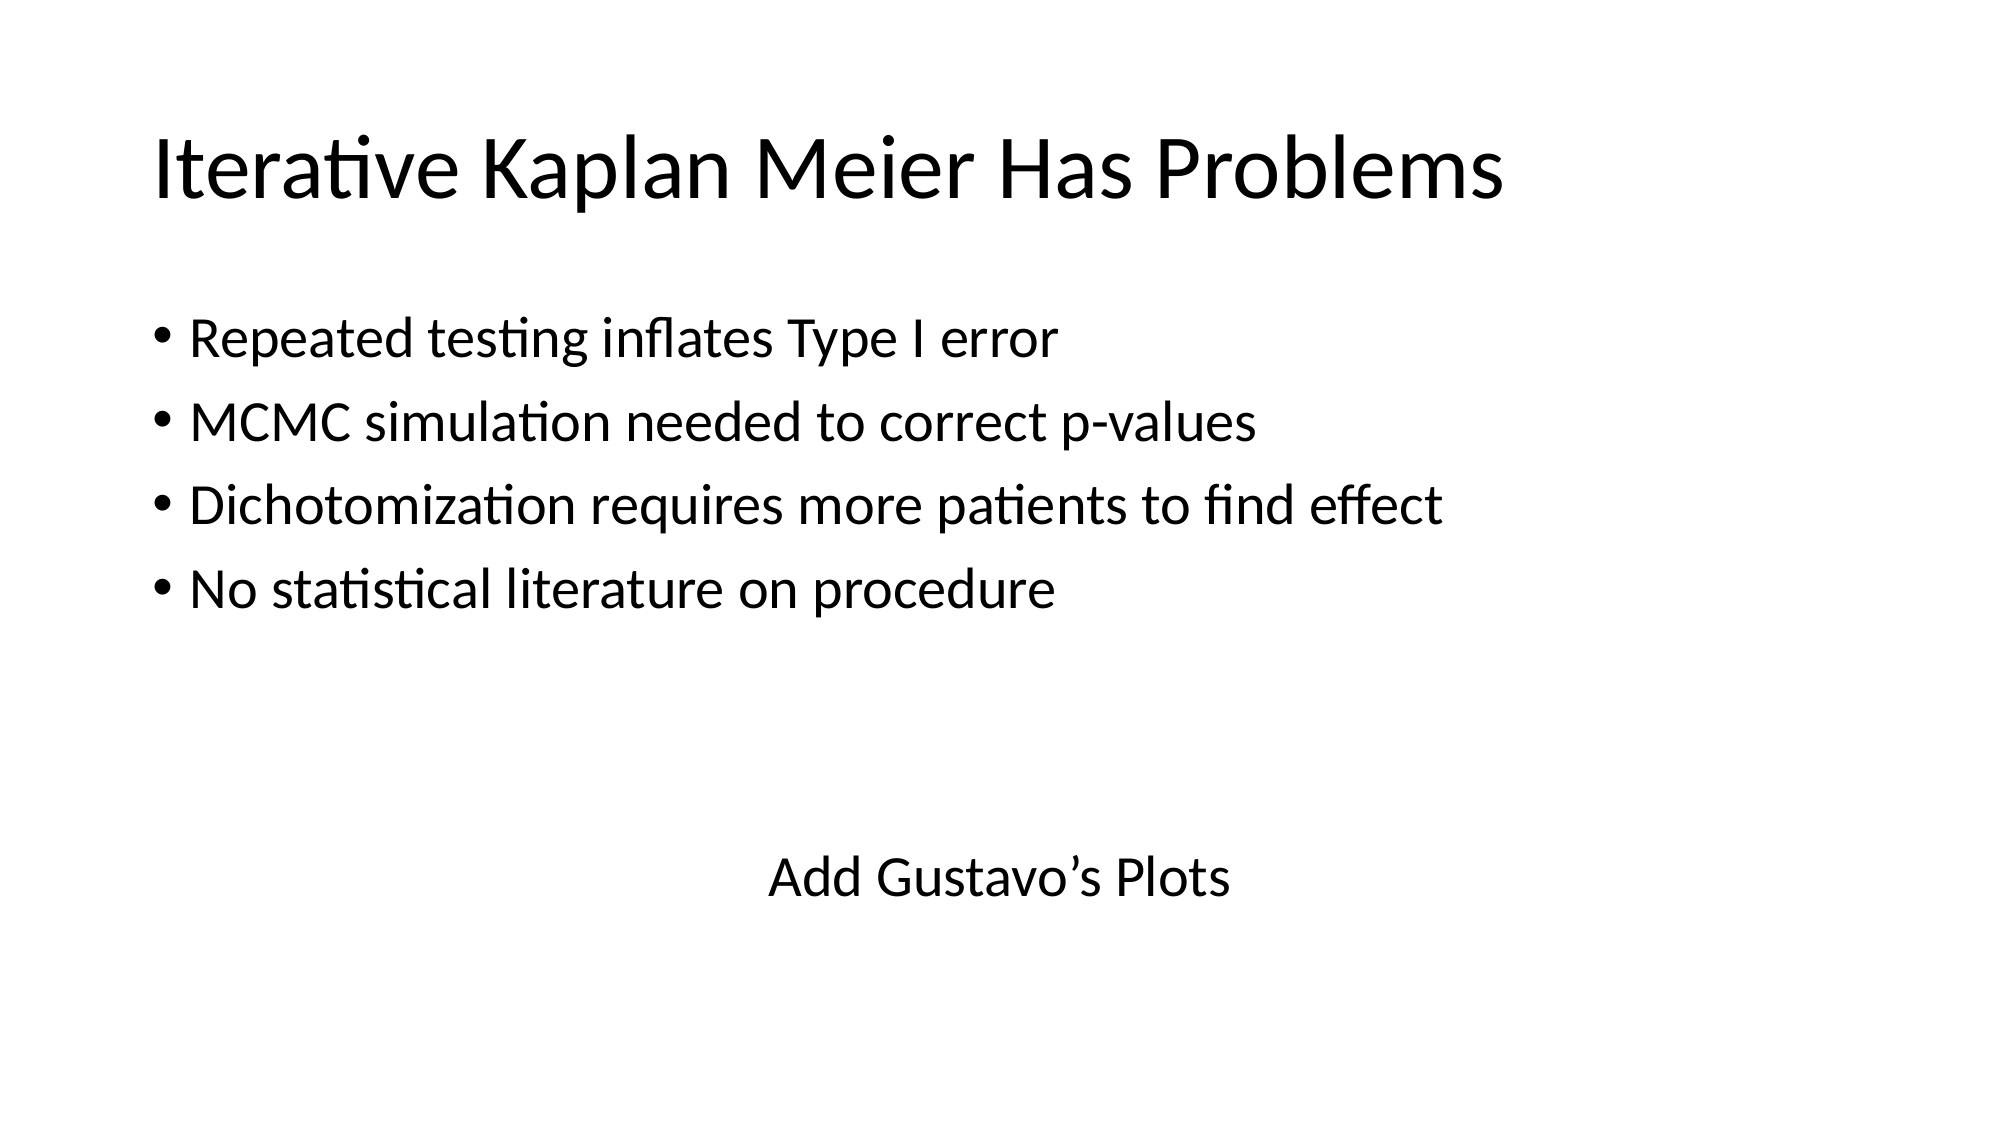

# Iterative Kaplan Meier Has Problems
Repeated testing inflates Type I error
MCMC simulation needed to correct p-values
Dichotomization requires more patients to find effect
No statistical literature on procedure
Add Gustavo’s Plots